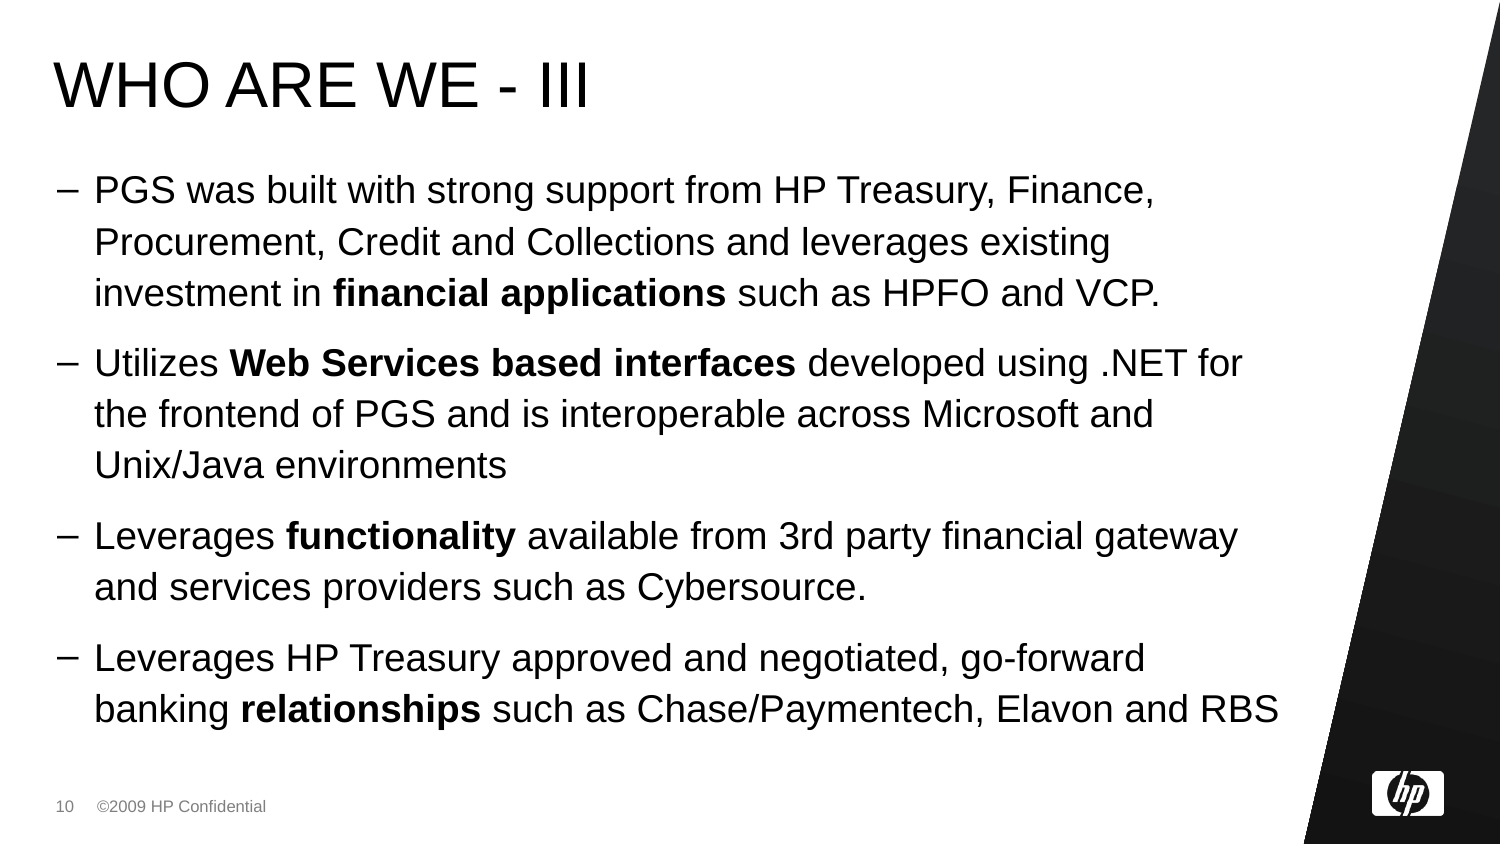

# WHO ARE WE - III
PGS was built with strong support from HP Treasury, Finance, Procurement, Credit and Collections and leverages existing investment in financial applications such as HPFO and VCP.
Utilizes Web Services based interfaces developed using .NET for the frontend of PGS and is interoperable across Microsoft and Unix/Java environments
Leverages functionality available from 3rd party financial gateway and services providers such as Cybersource.
Leverages HP Treasury approved and negotiated, go-forward banking relationships such as Chase/Paymentech, Elavon and RBS